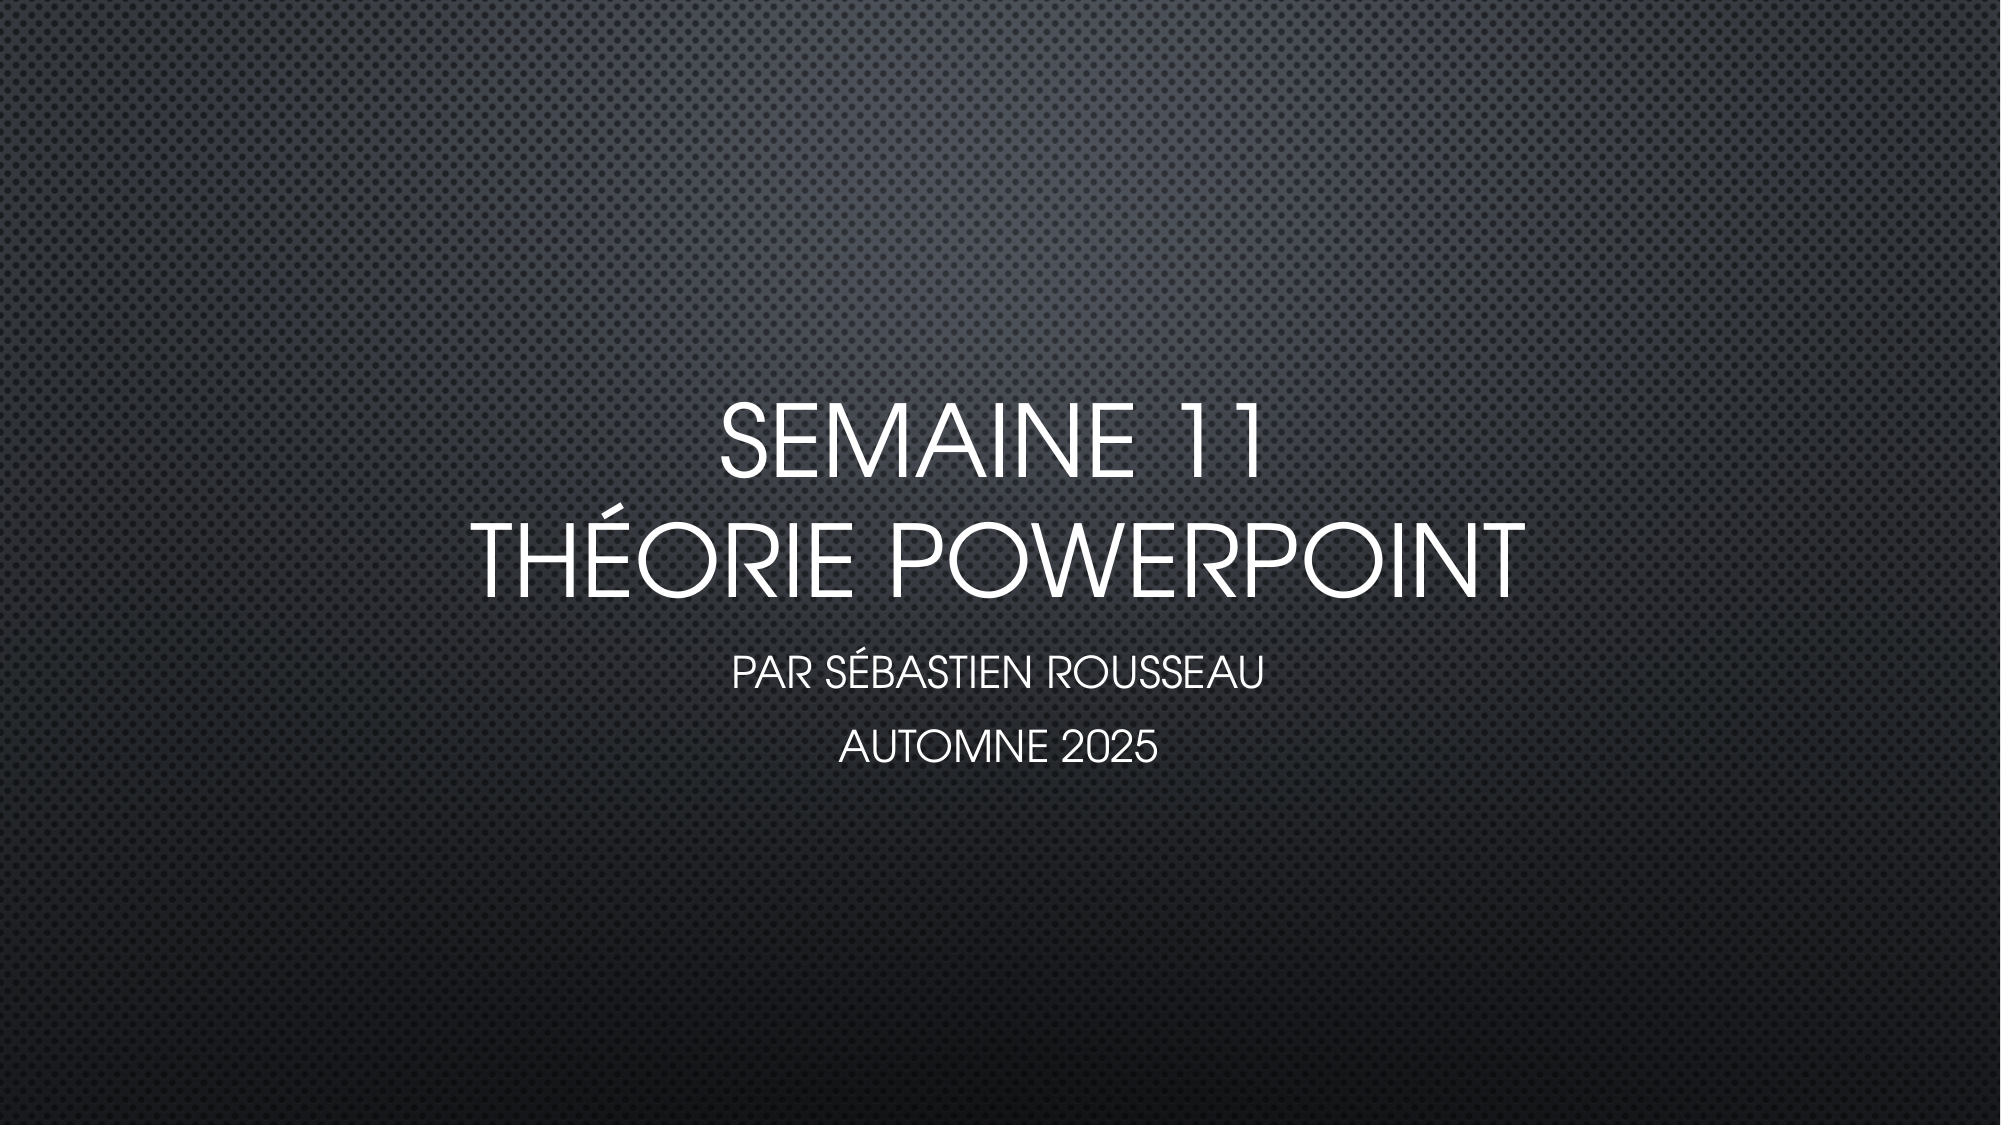

# Semaine 11 Théorie Powerpoint
Par Sébastien Rousseau
Automne 2025